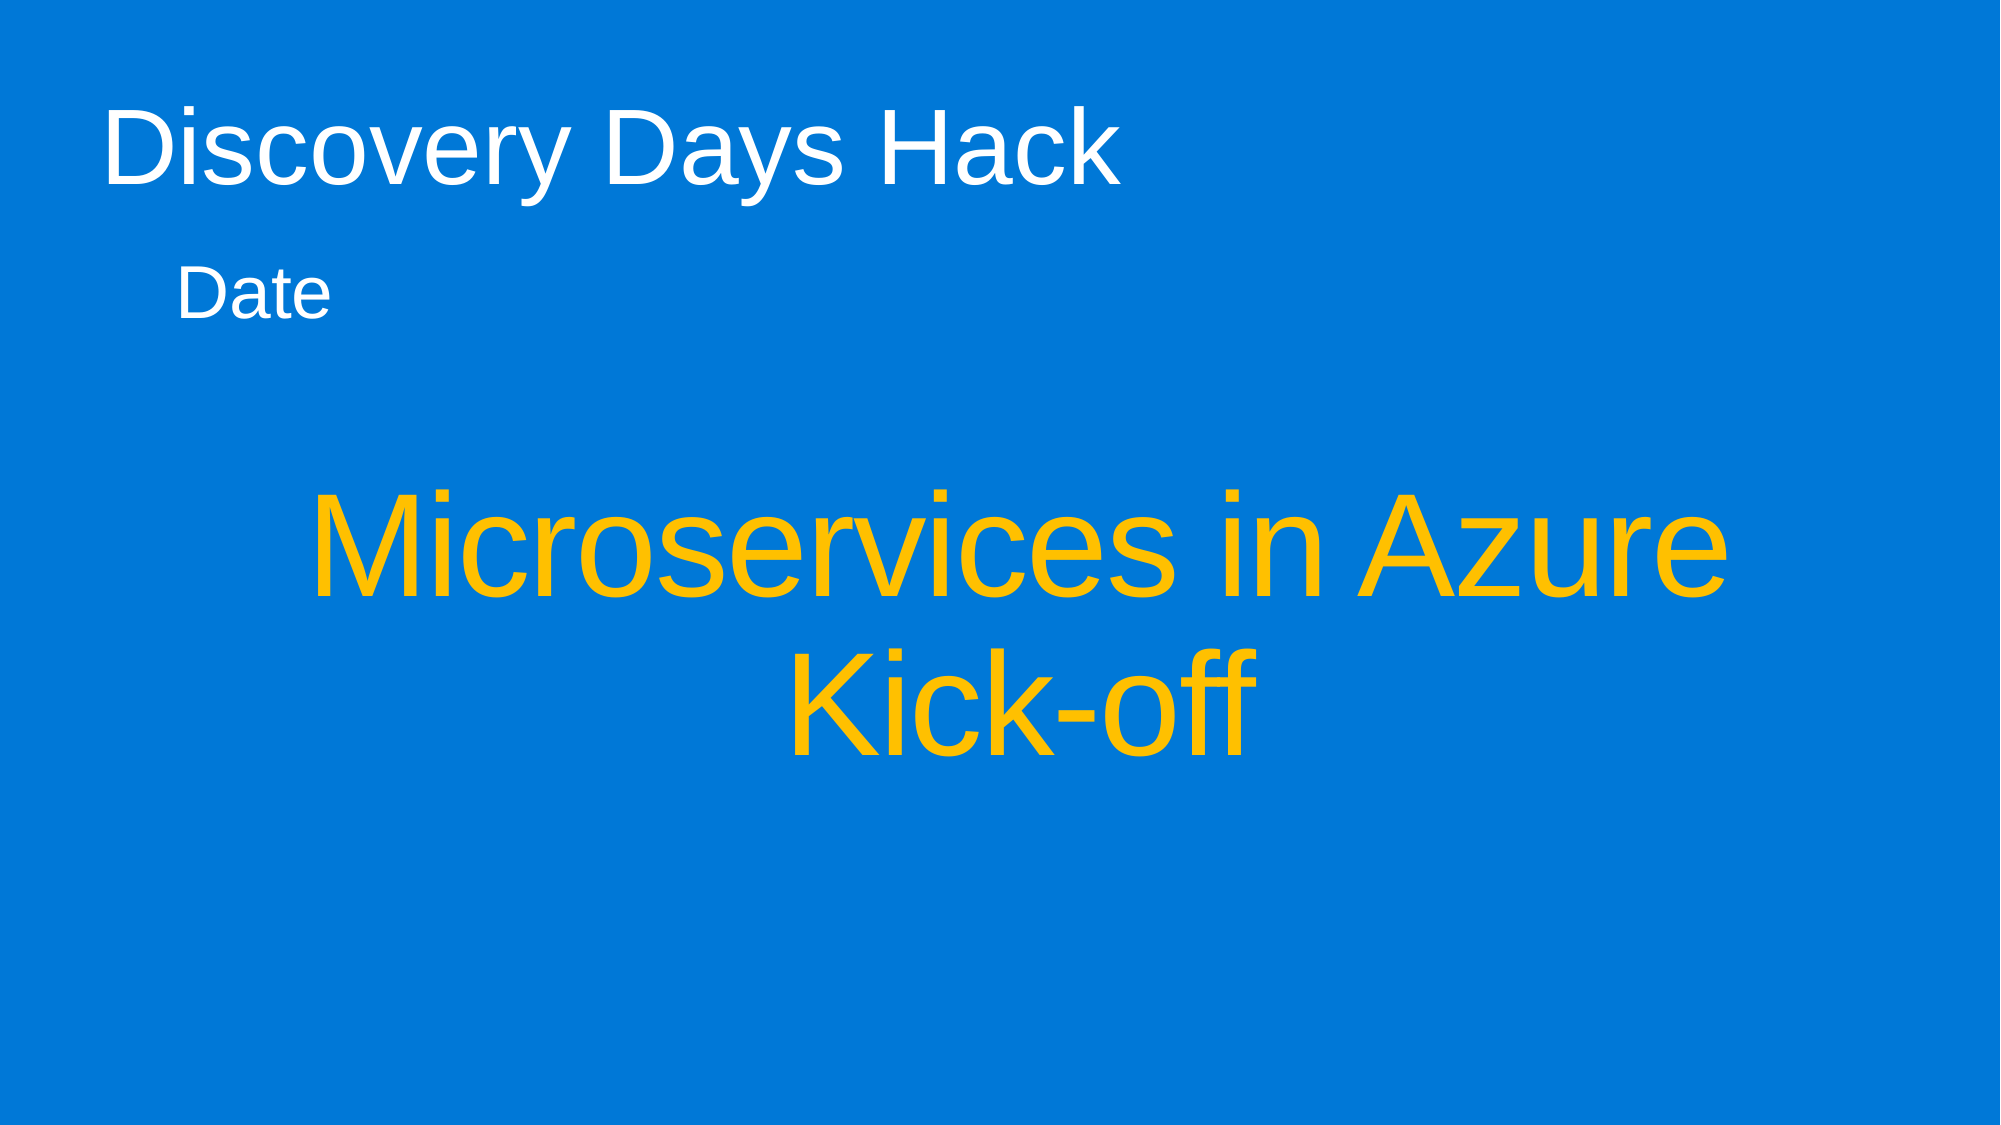

Discovery Days Hack
Date
# Microservices in Azure Kick-off